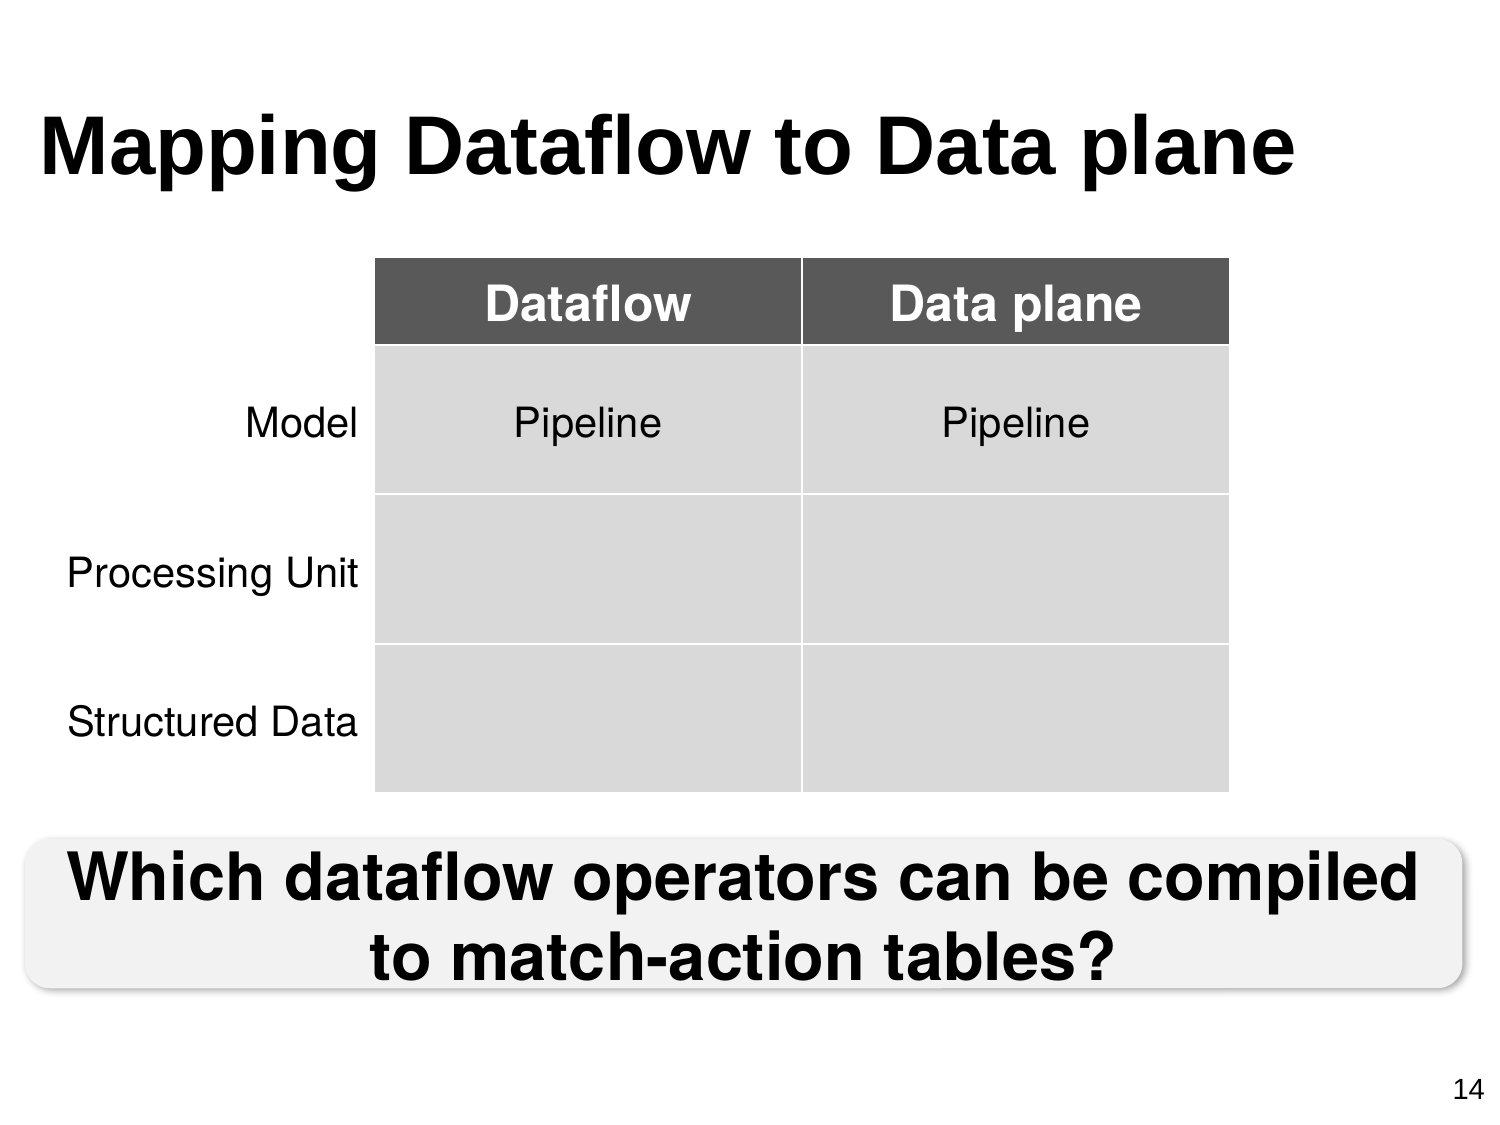

# Mapping Dataflow to Data plane
|  | Dataflow | Data plane |
| --- | --- | --- |
| Model | Pipeline | Pipeline |
| Processing Unit | Operators | Match-Action Tables |
| Structured Data | Tuples | Packets |

Which dataflow operators can be compiled to match-action tables?
14